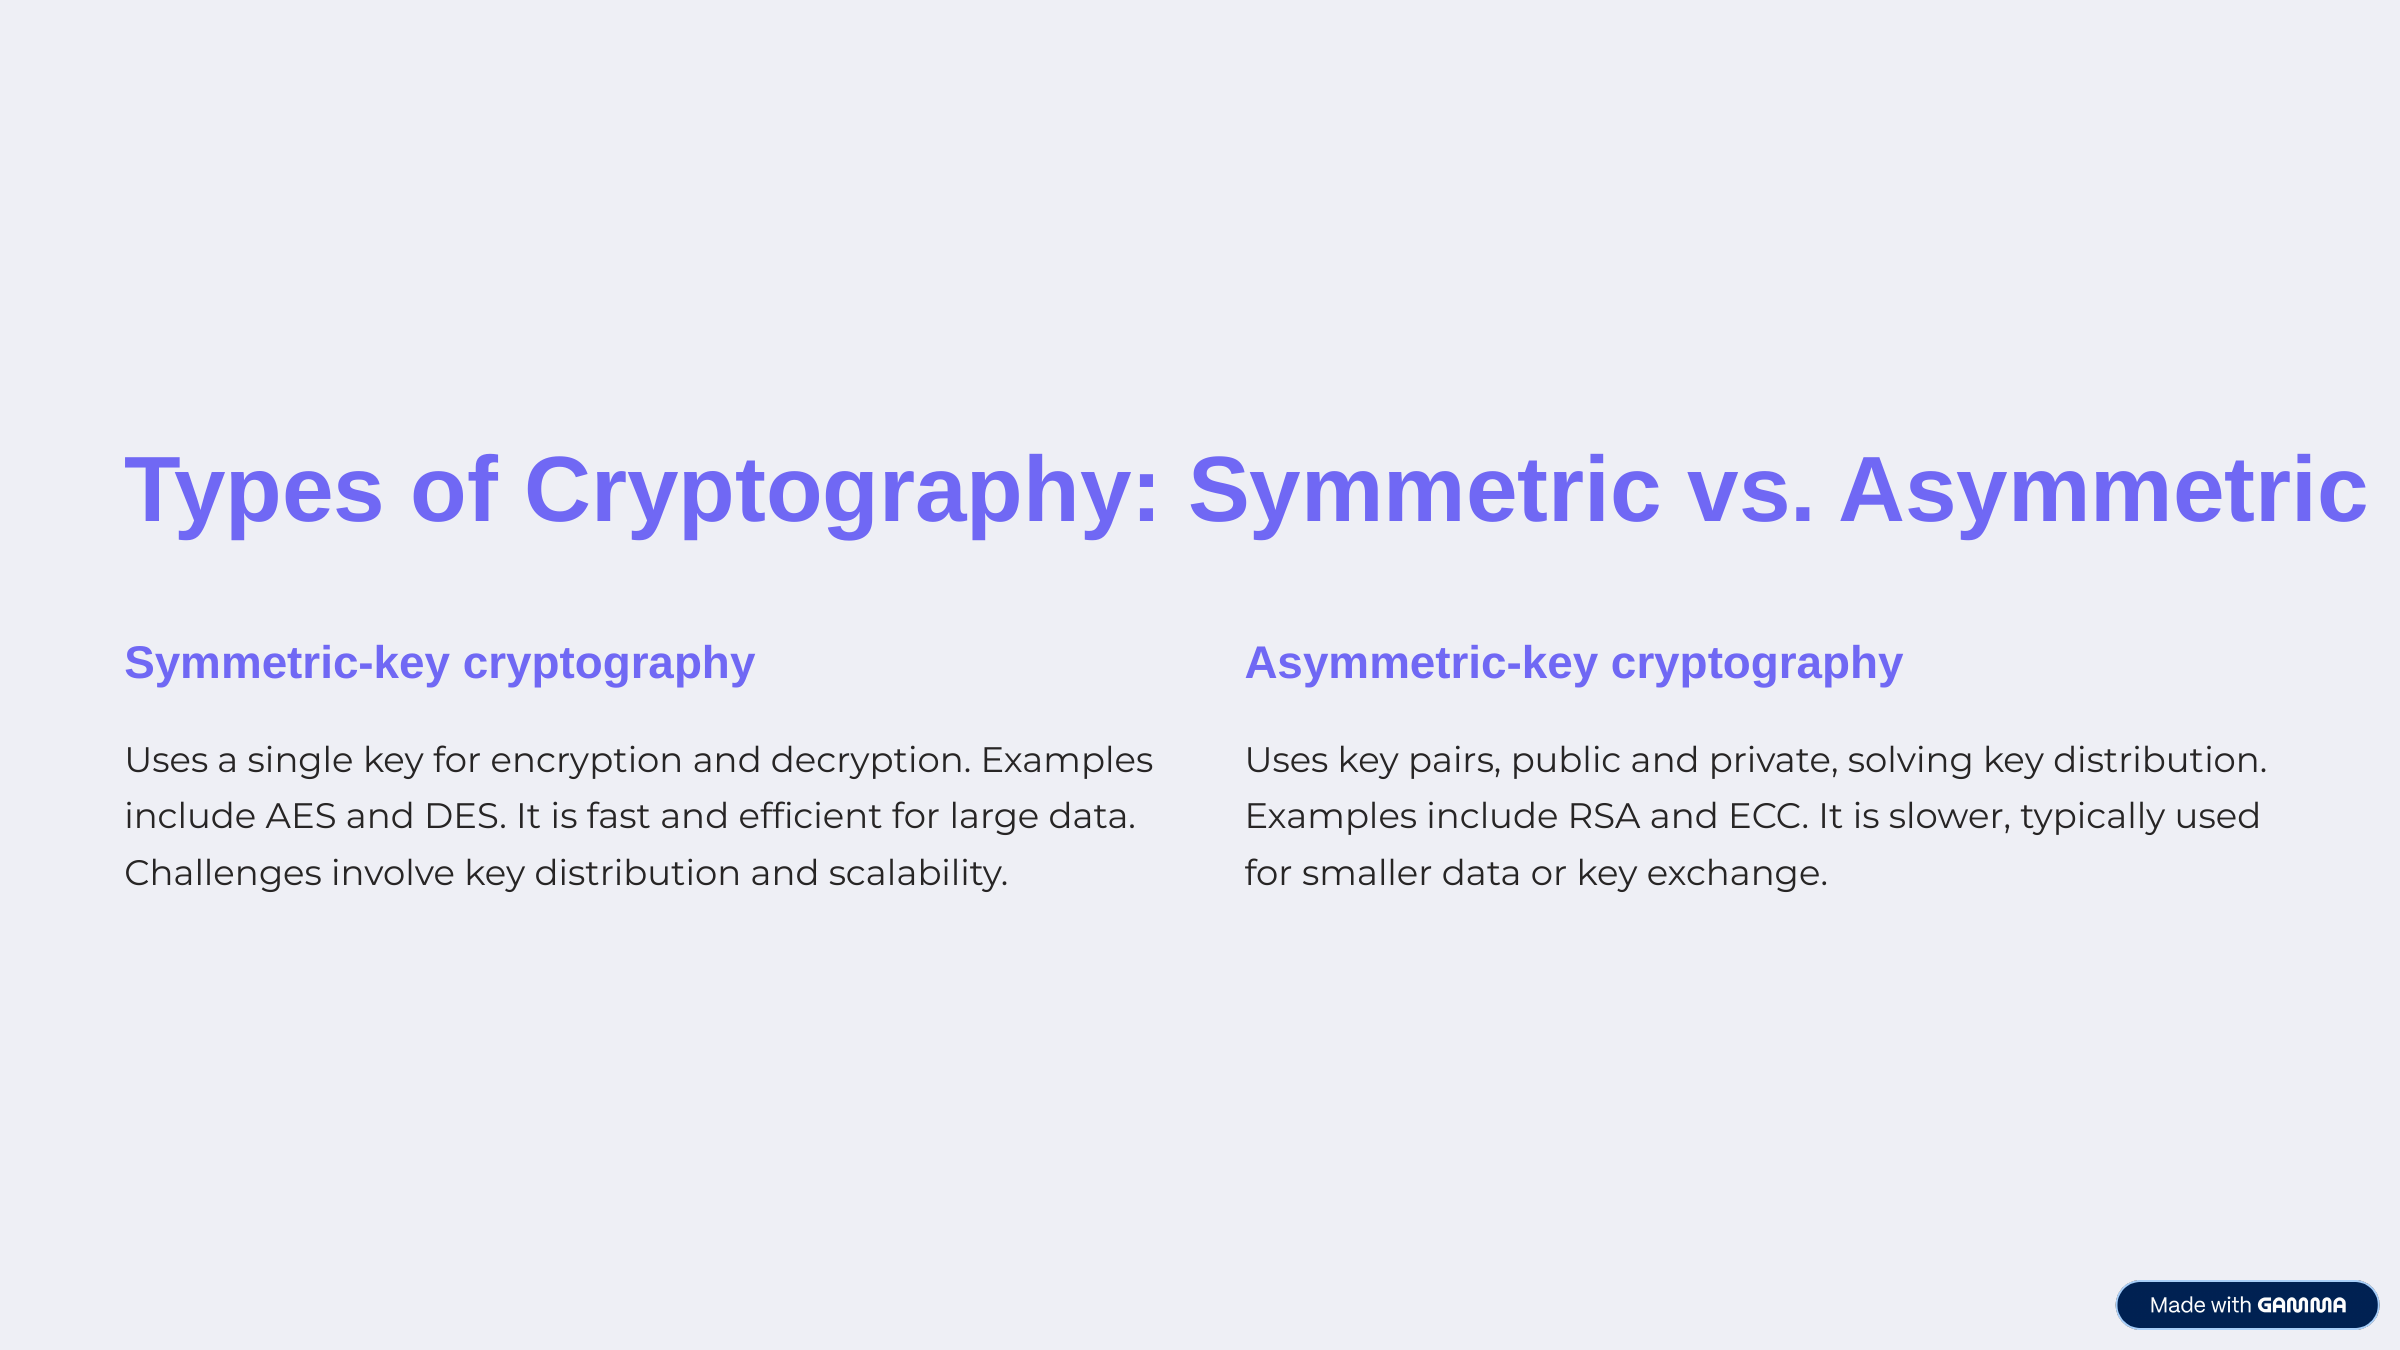

Types of Cryptography: Symmetric vs. Asymmetric
Symmetric-key cryptography
Asymmetric-key cryptography
Uses a single key for encryption and decryption. Examples include AES and DES. It is fast and efficient for large data. Challenges involve key distribution and scalability.
Uses key pairs, public and private, solving key distribution. Examples include RSA and ECC. It is slower, typically used for smaller data or key exchange.